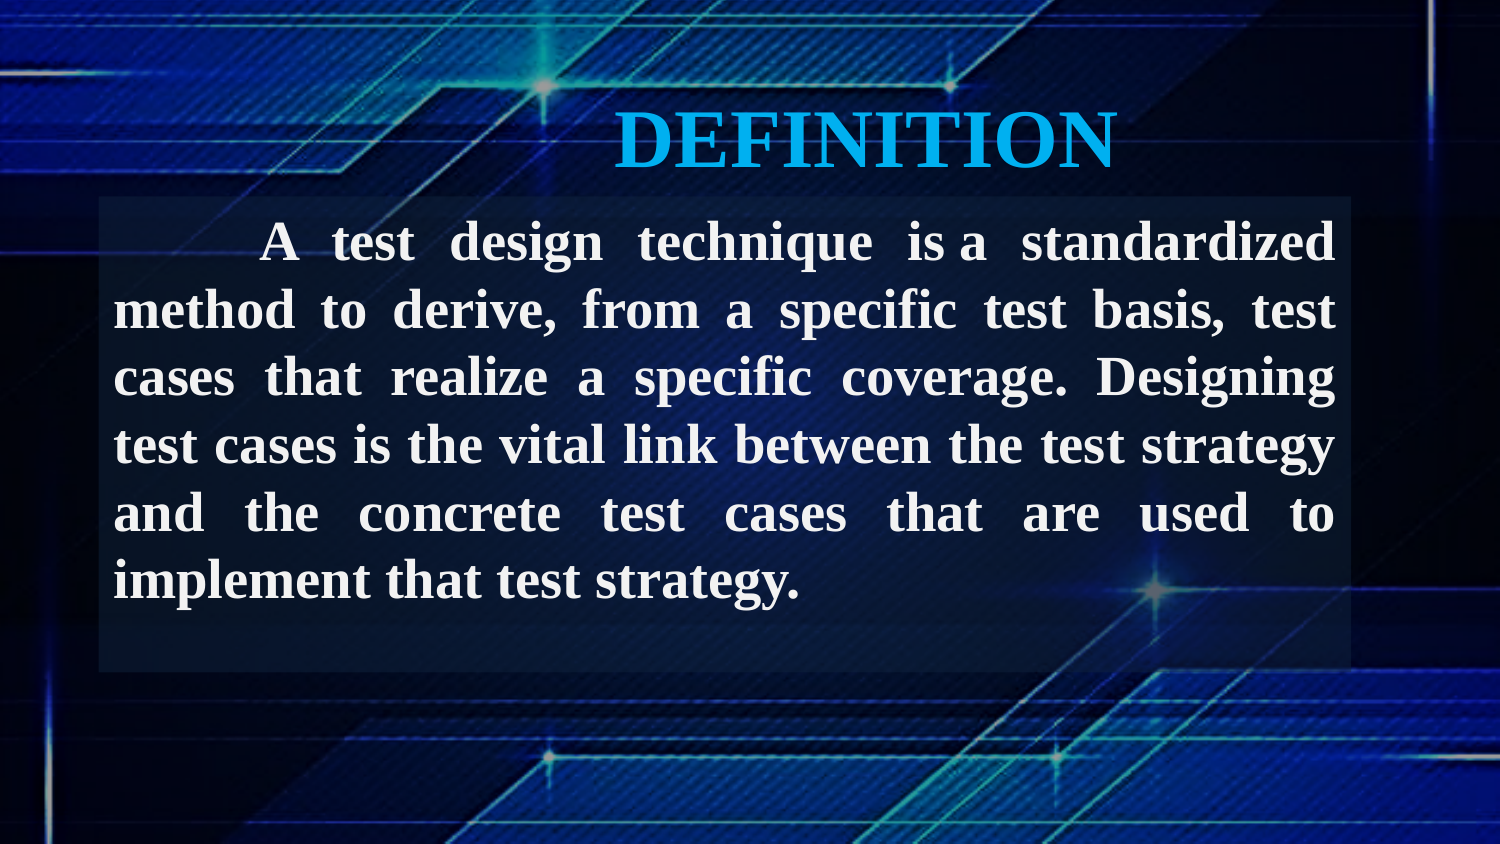

# DEFINITION
			A test design technique is a standardized method to derive, from a specific test basis, test cases that realize a specific coverage. Designing test cases is the vital link between the test strategy and the concrete test cases that are used to implement that test strategy.